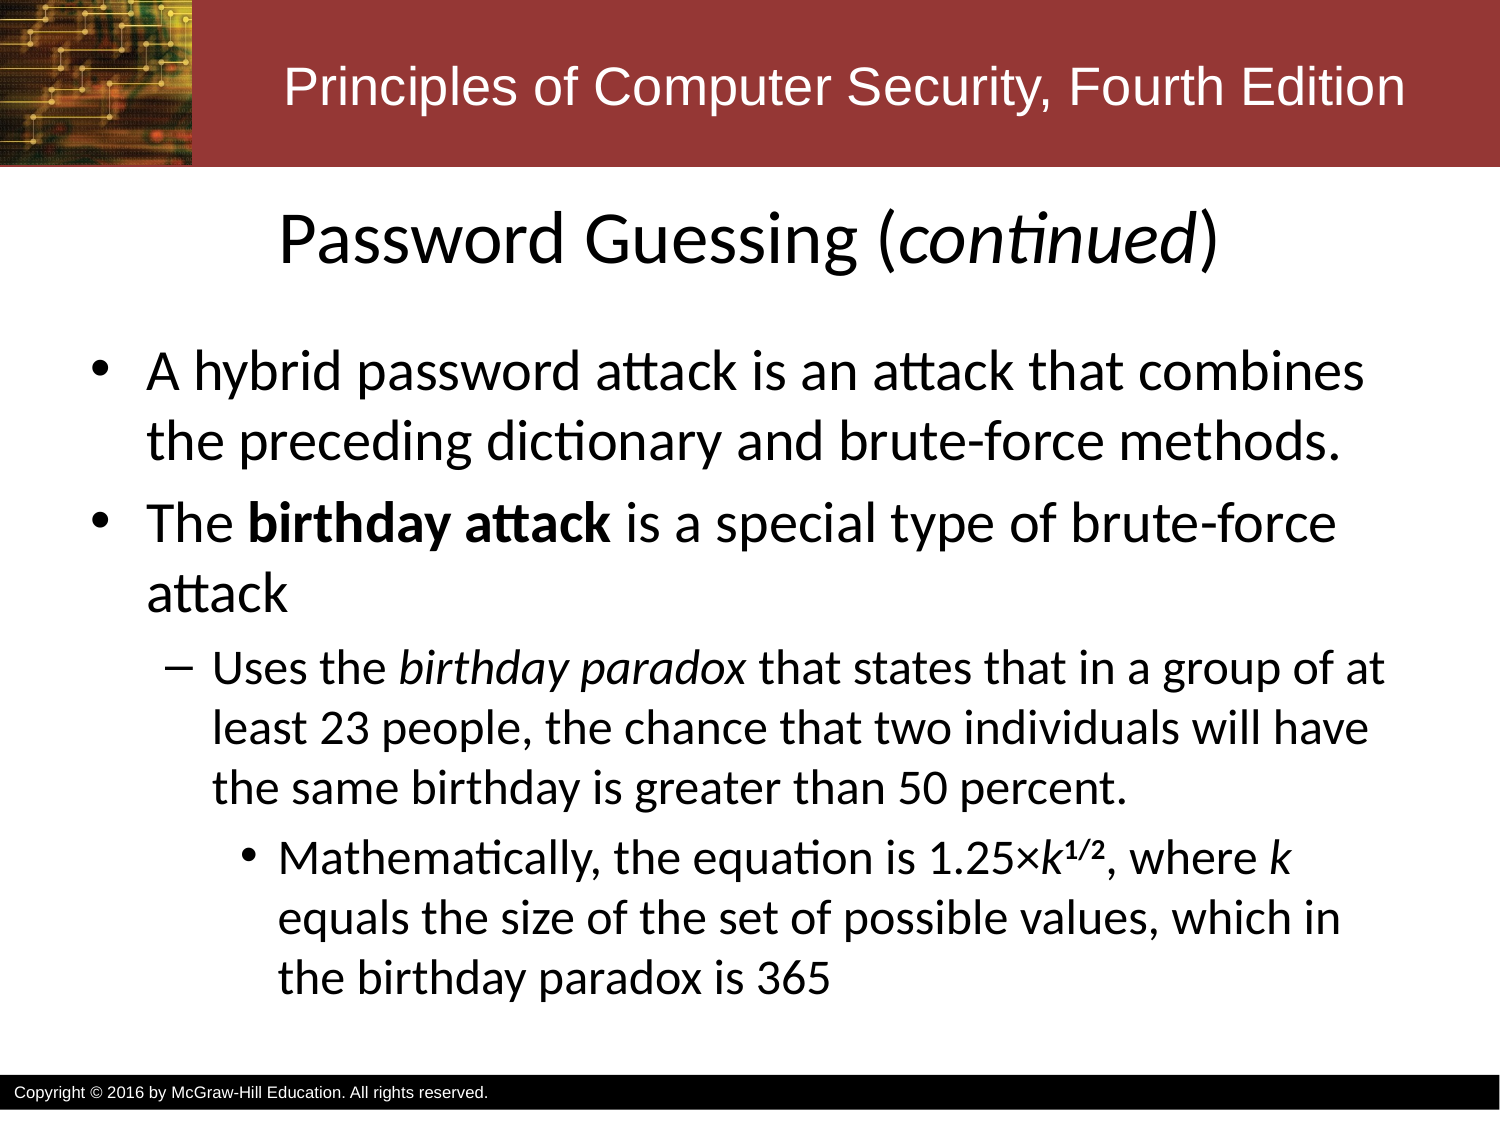

# Password Guessing (continued)
A hybrid password attack is an attack that combines the preceding dictionary and brute-force methods.
The birthday attack is a special type of brute-force attack
Uses the birthday paradox that states that in a group of at least 23 people, the chance that two individuals will have the same birthday is greater than 50 percent.
Mathematically, the equation is 1.25×k1/2, where k equals the size of the set of possible values, which in the birthday paradox is 365